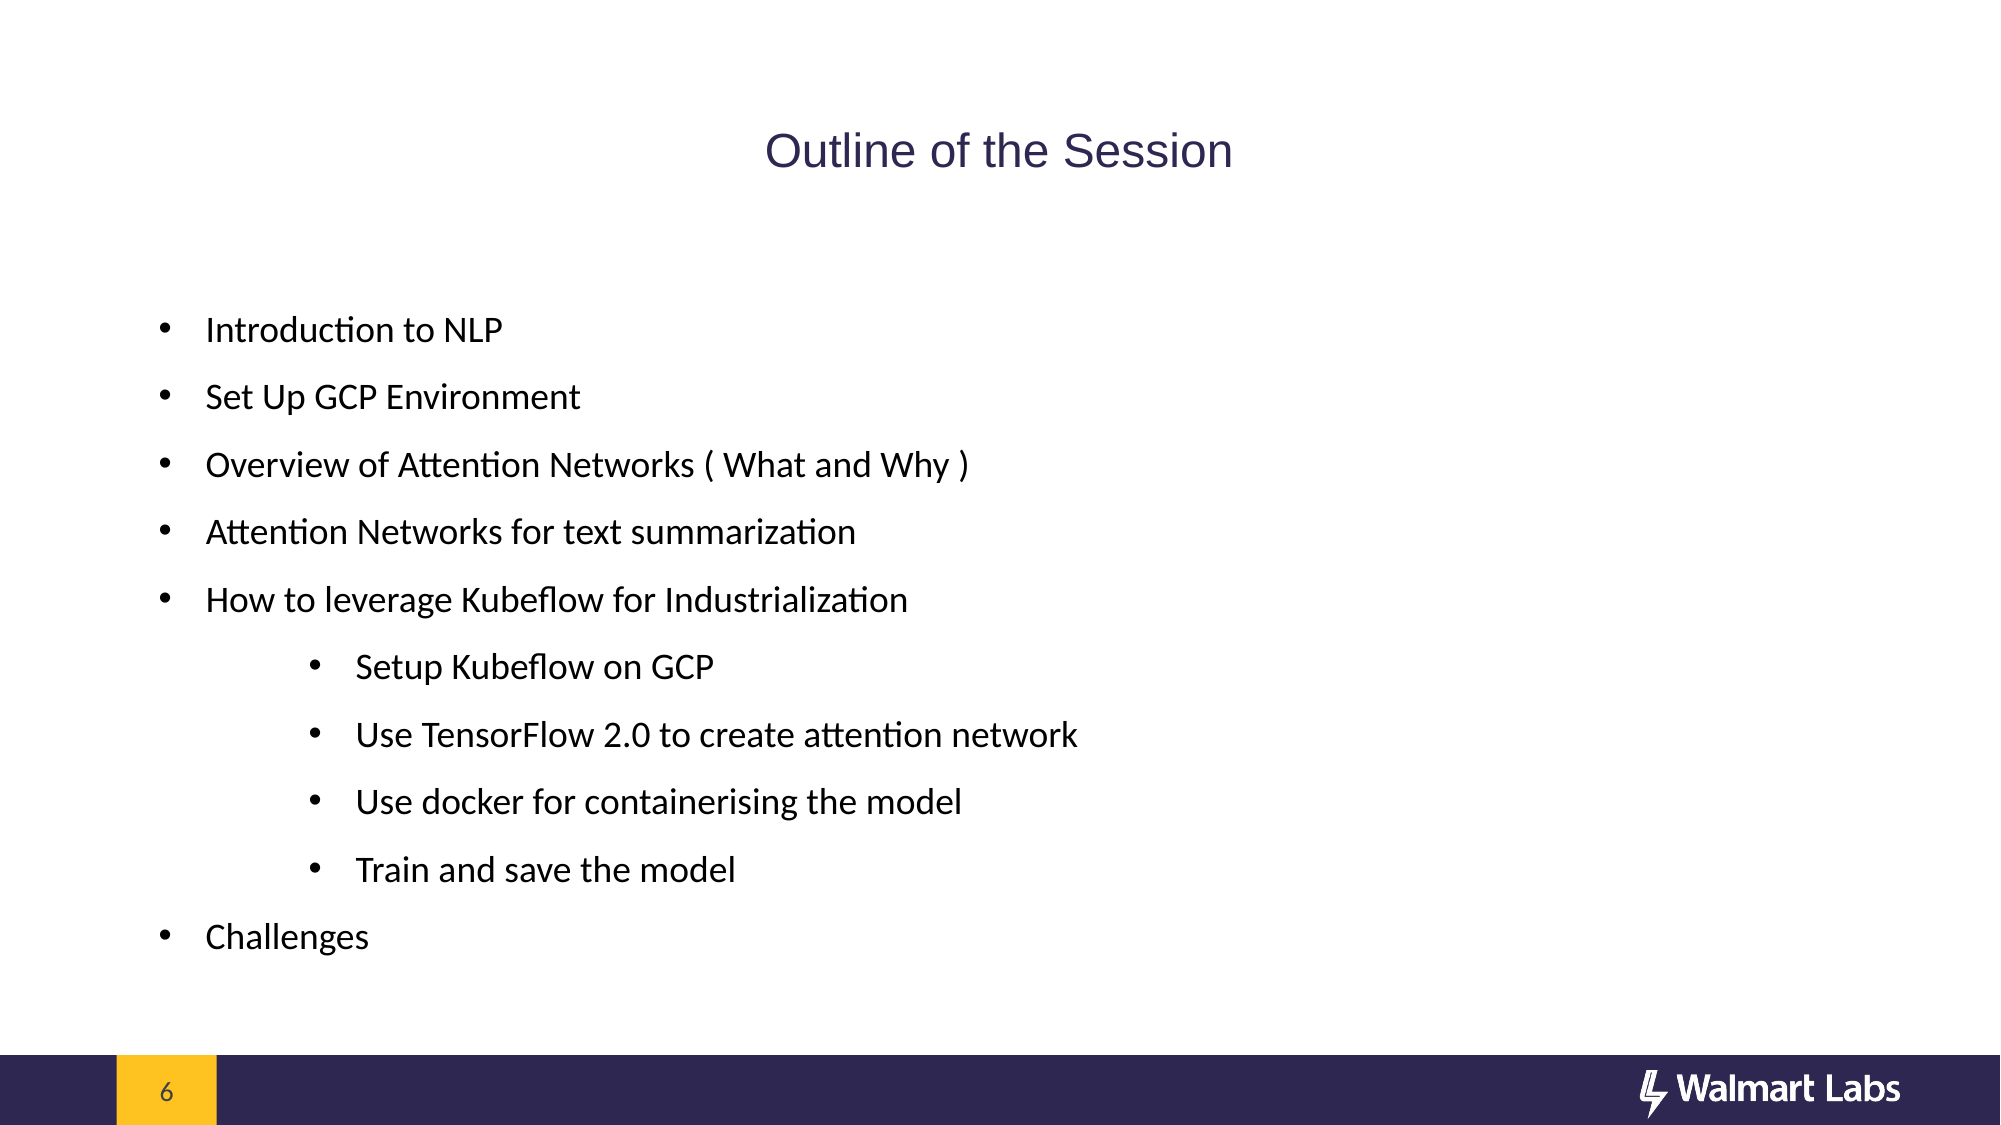

# Outline of the Session
Introduction to NLP
Set Up GCP Environment
Overview of Attention Networks ( What and Why )
    Attention Networks for text summarization
    How to leverage Kubeflow for Industrialization
Setup Kubeflow on GCP
Use TensorFlow 2.0 to create attention network
Use docker for containerising the model
Train and save the model
Challenges

6